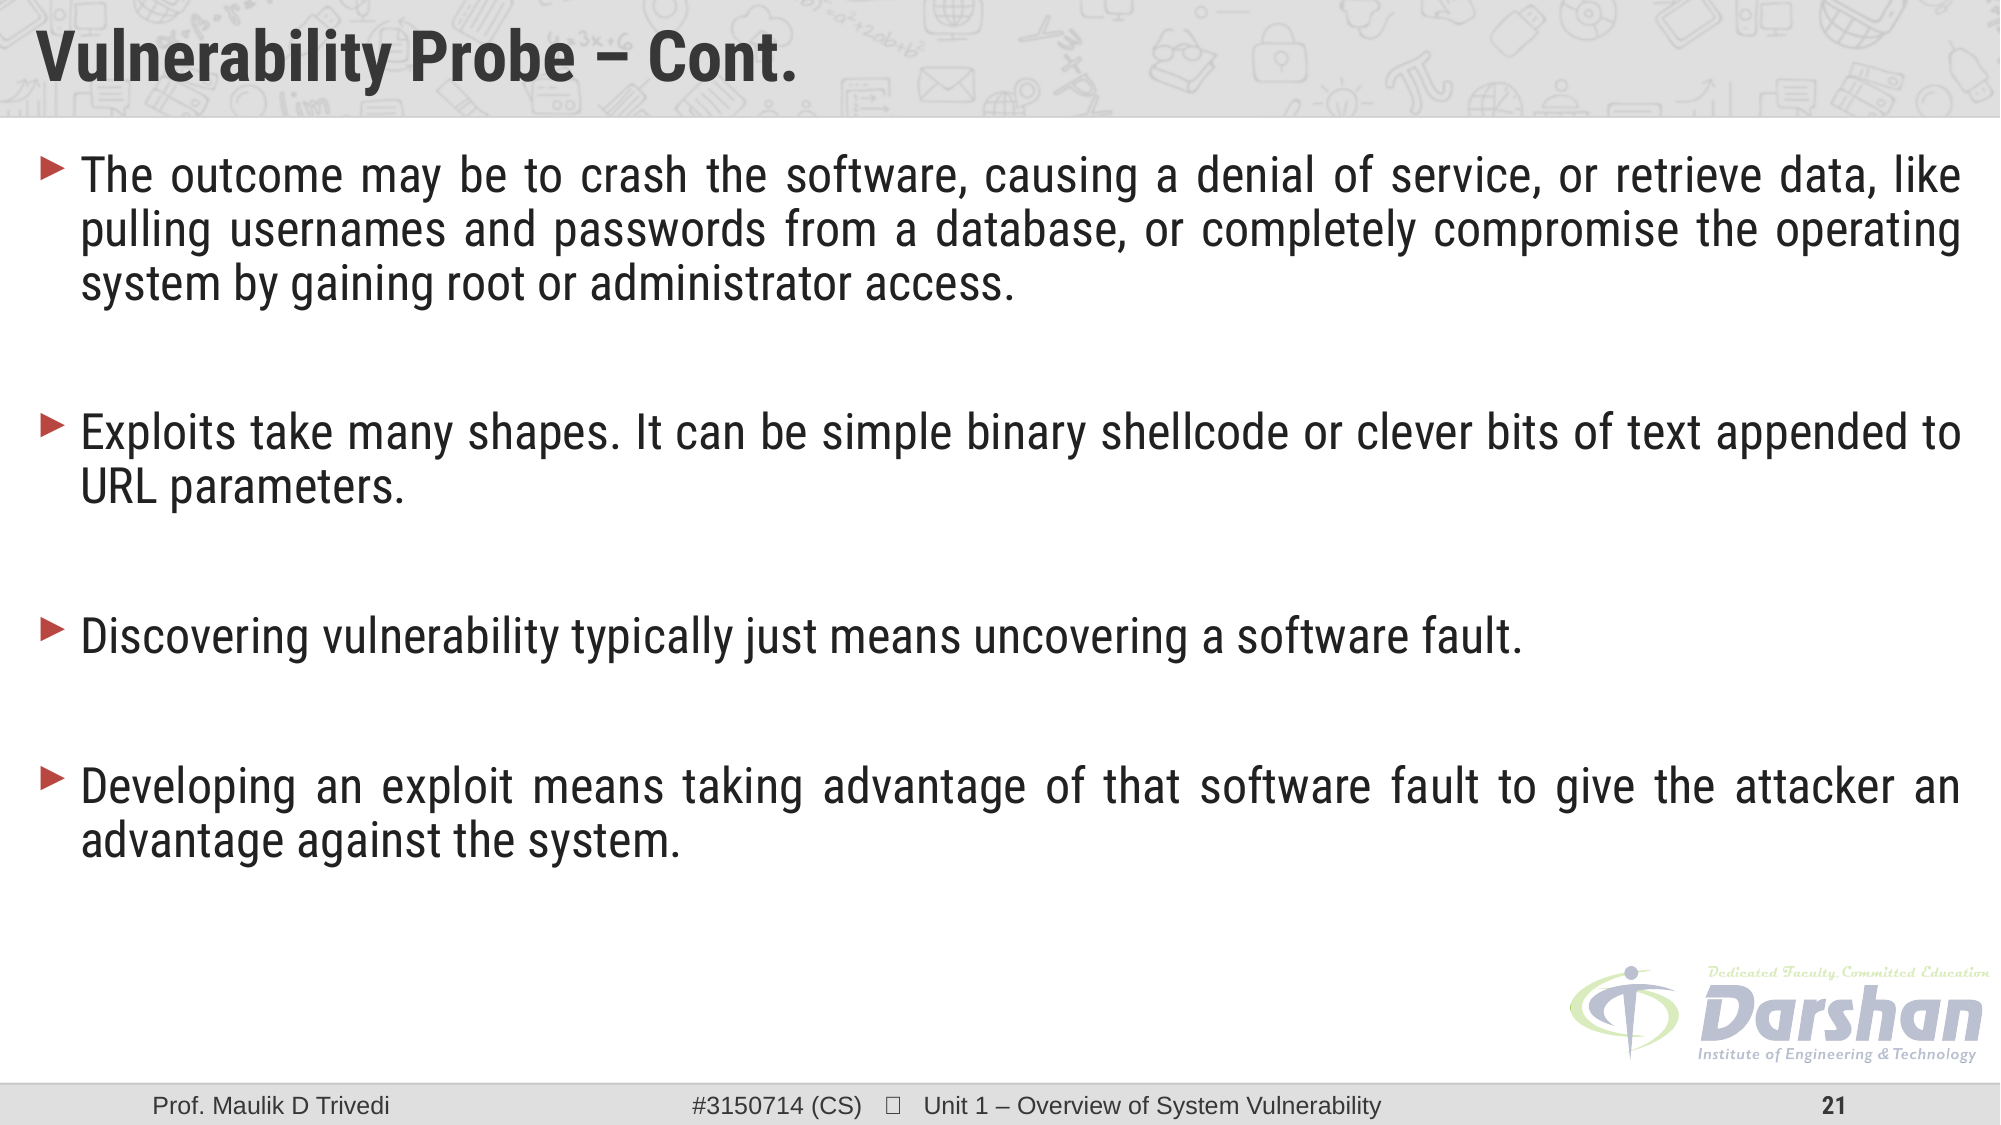

# Vulnerability Probe – Cont.
The outcome may be to crash the software, causing a denial of service, or retrieve data, like pulling usernames and passwords from a database, or completely compromise the operating system by gaining root or administrator access.

Exploits take many shapes. It can be simple binary shellcode or clever bits of text appended to URL parameters.

Discovering vulnerability typically just means uncovering a software fault.

Developing an exploit means taking advantage of that software fault to give the attacker an advantage against the system.